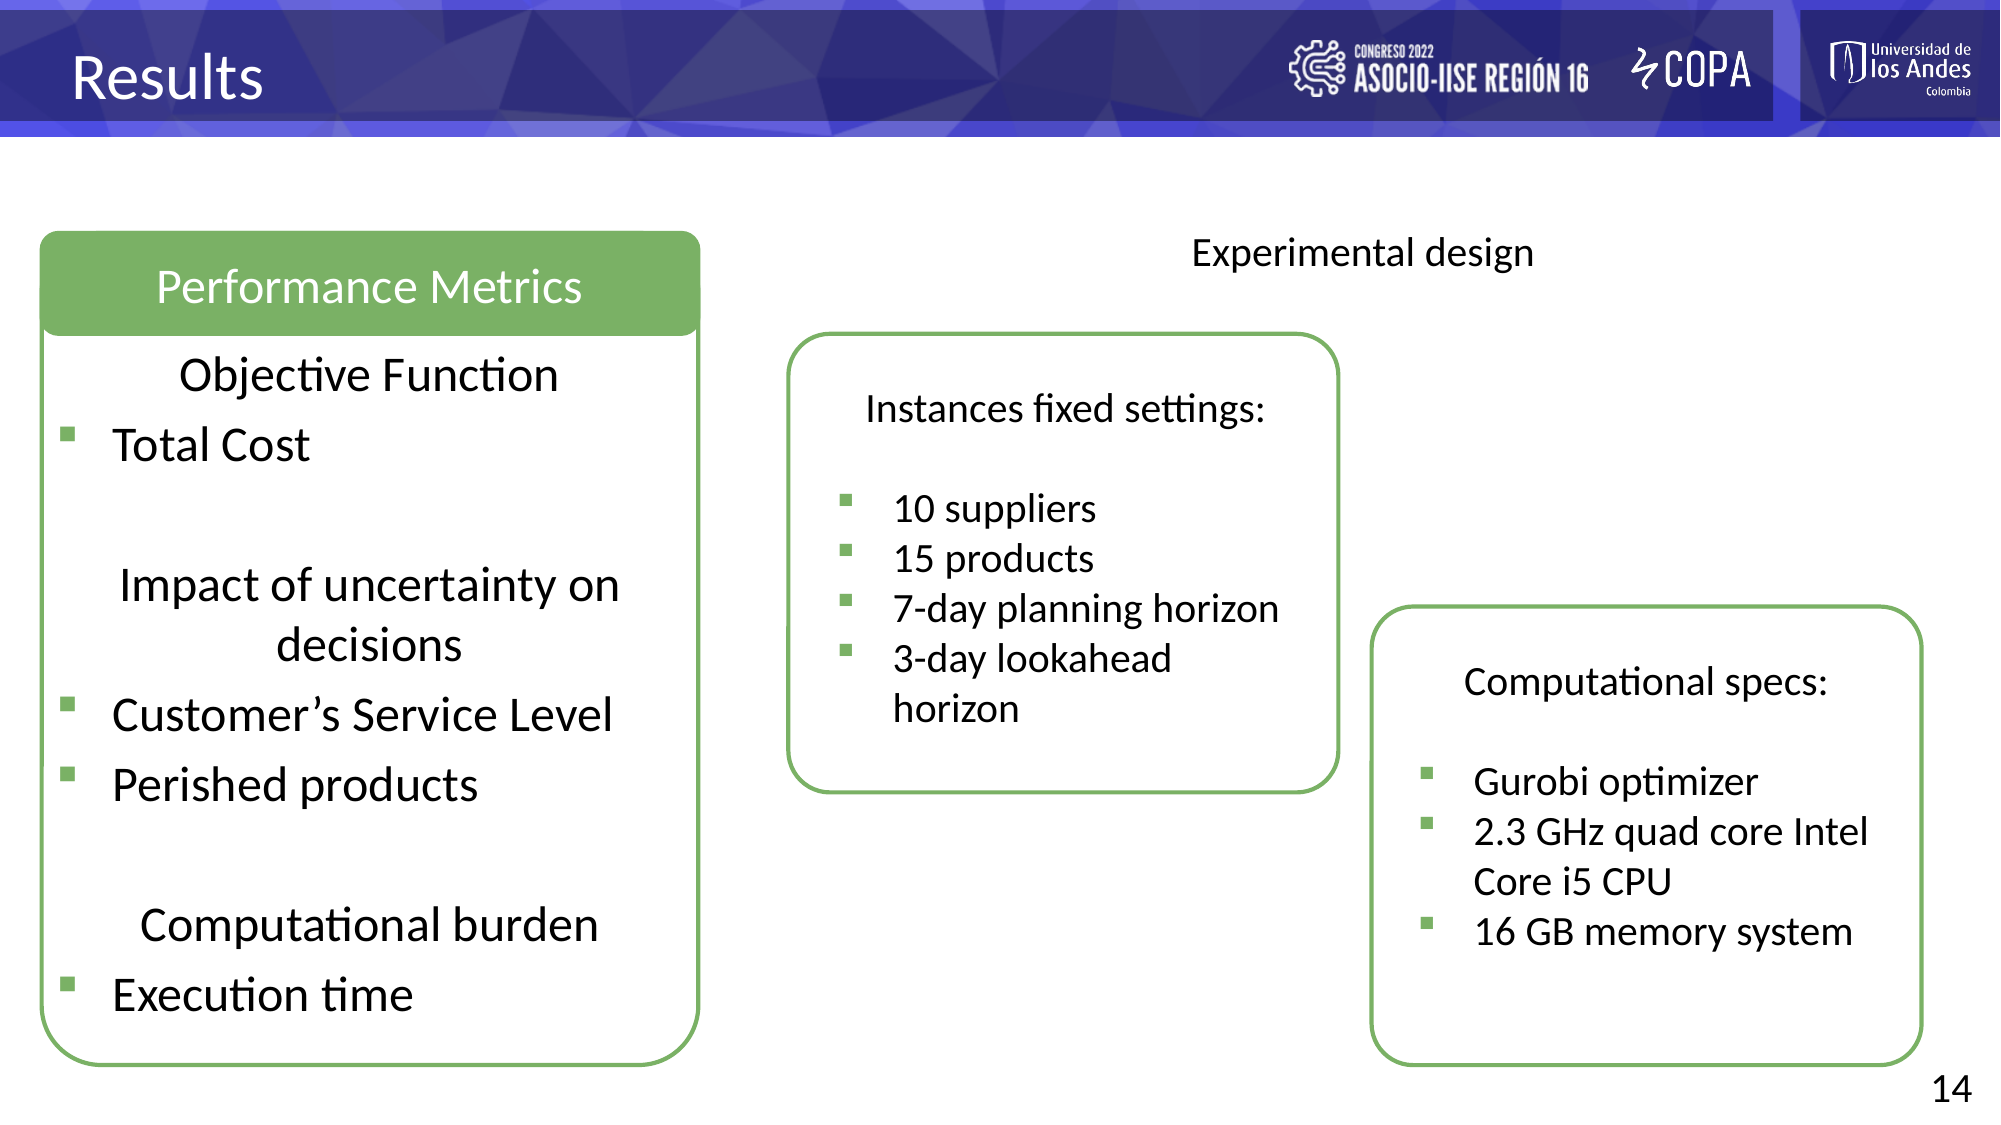

Results
Experimental design

Performance Metrics
Objective Function
Total Cost

Impact of uncertainty on decisions
Customer’s Service Level
Perished products

Computational burden
Execution time

Instances fixed settings:

10 suppliers
15 products
7-day planning horizon
3-day lookahead horizon

Computational specs:

Gurobi optimizer
2.3 GHz quad core Intel Core i5 CPU
16 GB memory system

14